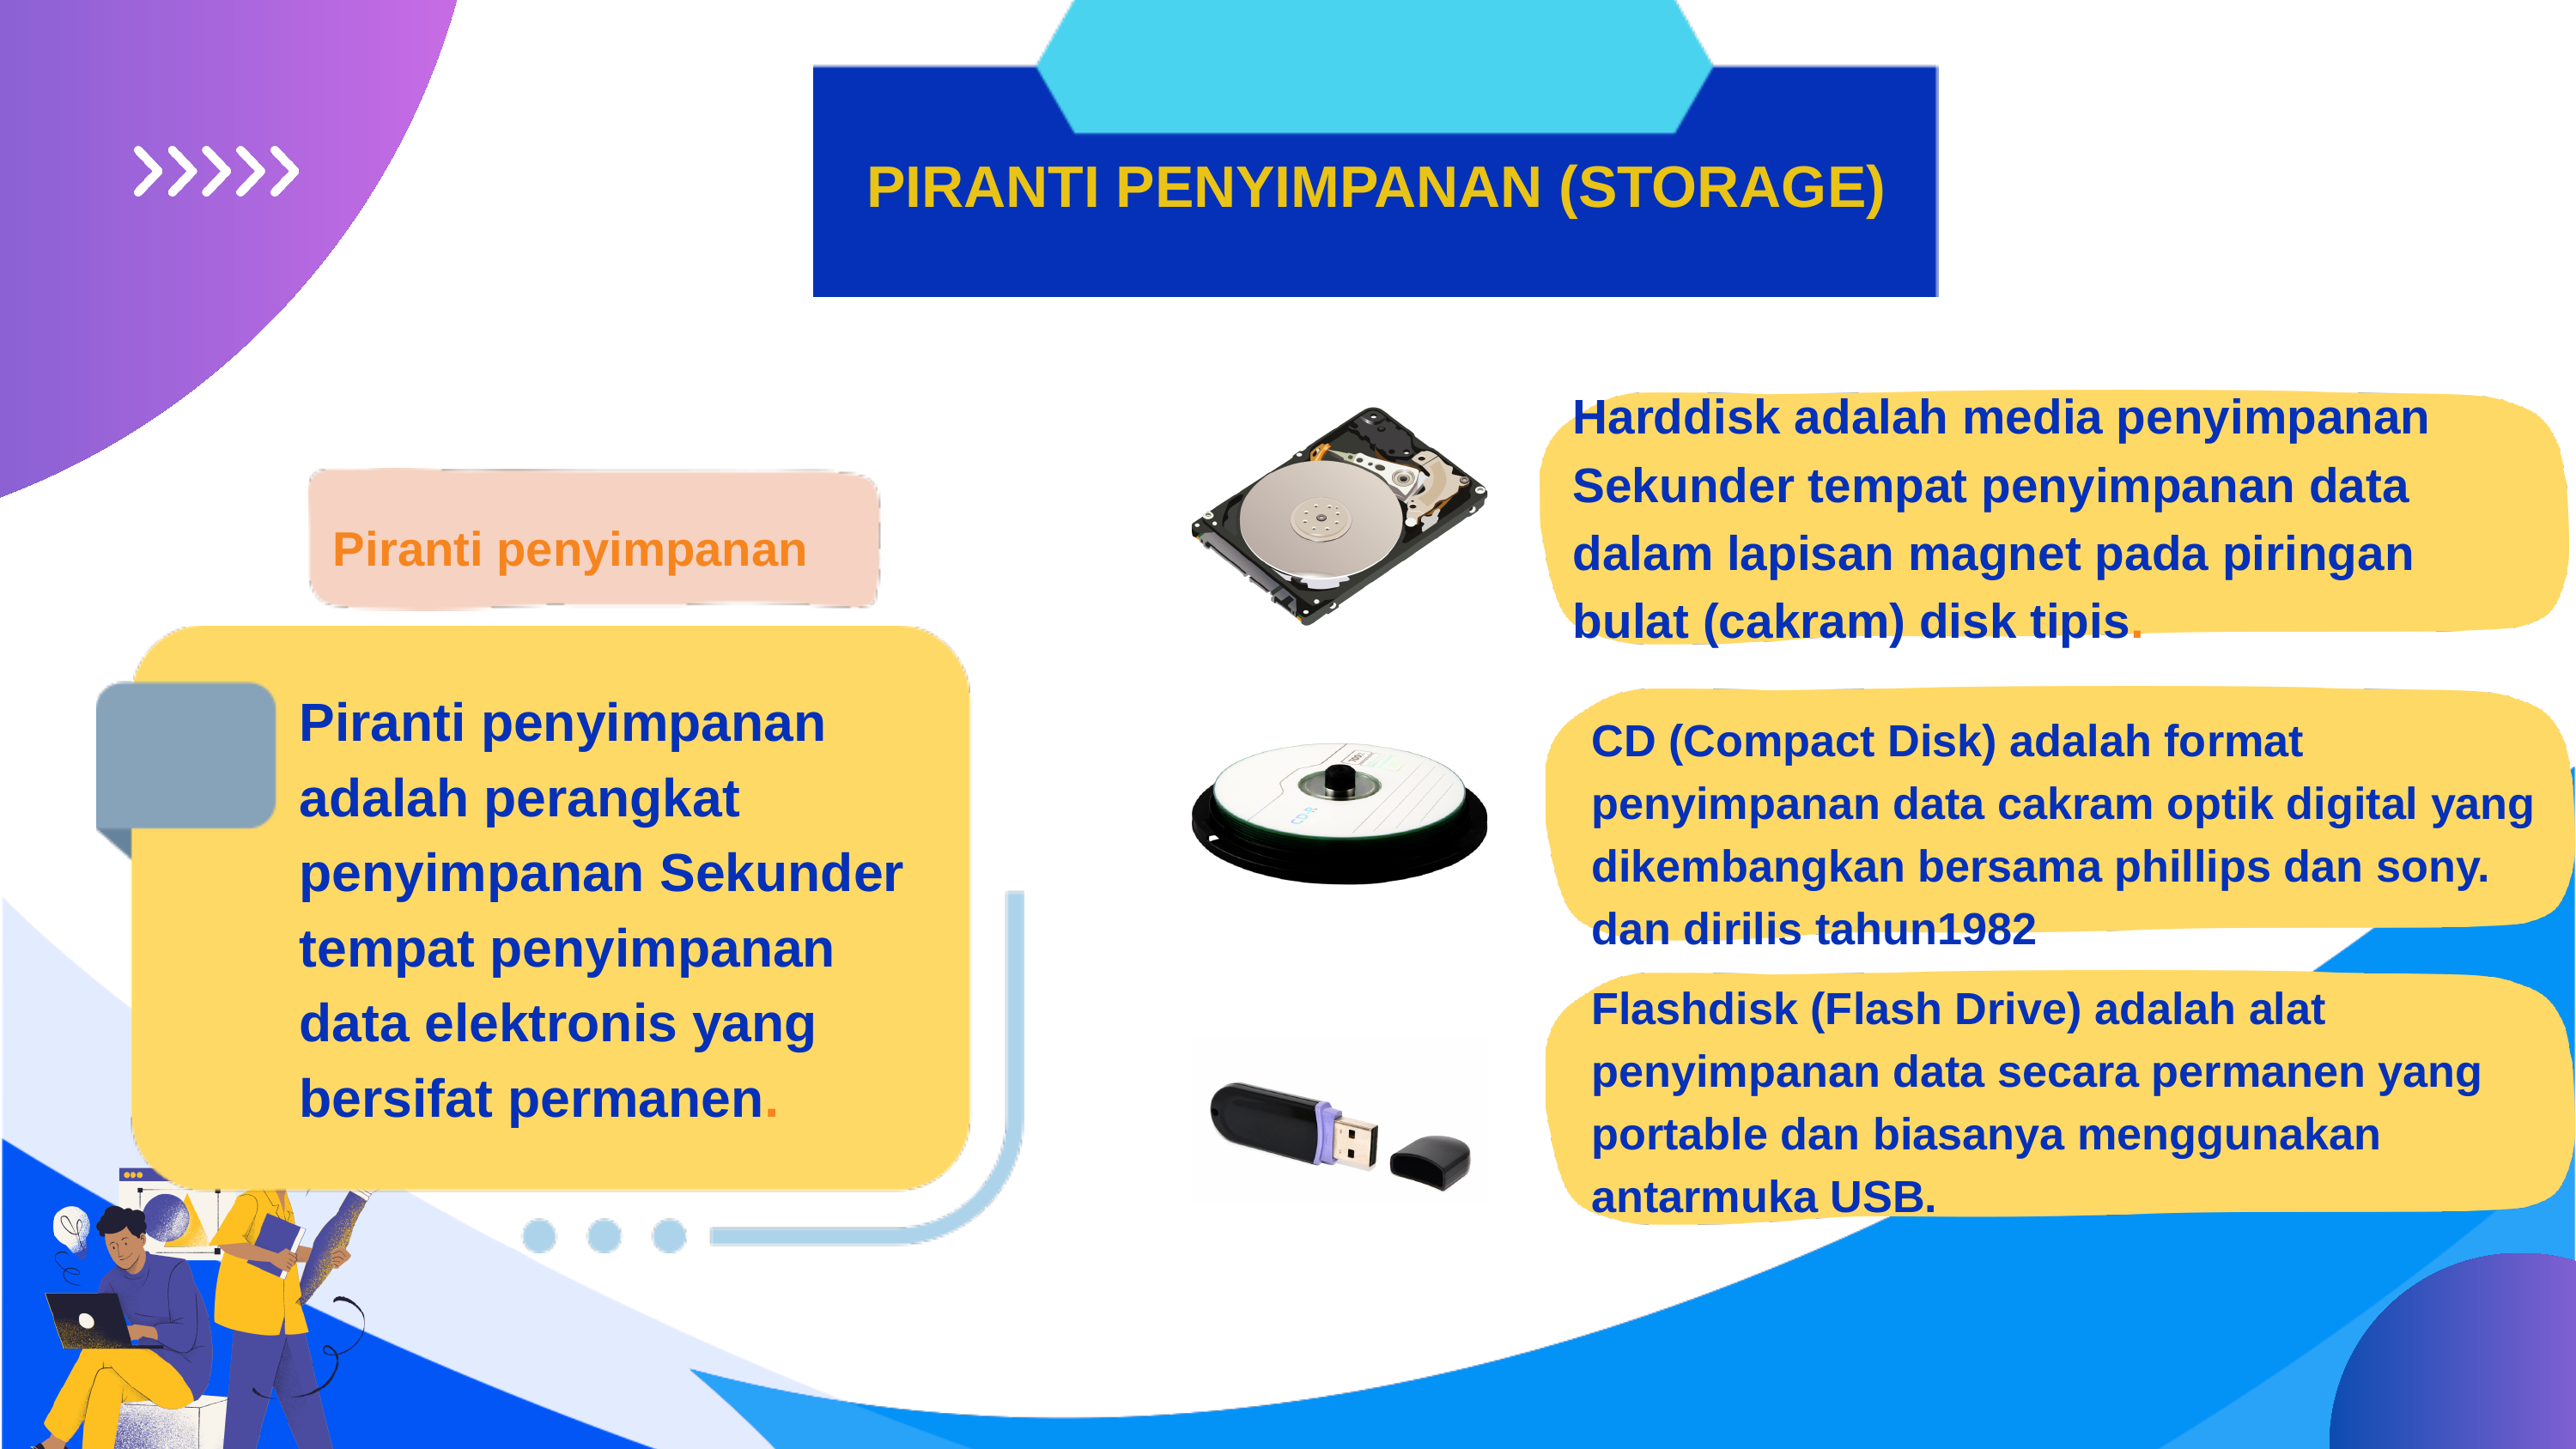

PIRANTI PENYIMPANAN (STORAGE)

Harddisk adalah media penyimpanan Sekunder tempat penyimpanan data dalam lapisan magnet pada piringan bulat (cakram) disk tipis.

Piranti penyimpanan

Piranti penyimpanan adalah perangkat penyimpanan Sekunder tempat penyimpanan
data elektronis yang bersifat permanen.

CD (Compact Disk) adalah format penyimpanan data cakram optik digital yang dikembangkan bersama phillips dan sony. dan dirilis tahun1982

Flashdisk (Flash Drive) adalah alat penyimpanan data secara permanen yang portable dan biasanya menggunakan antarmuka USB.